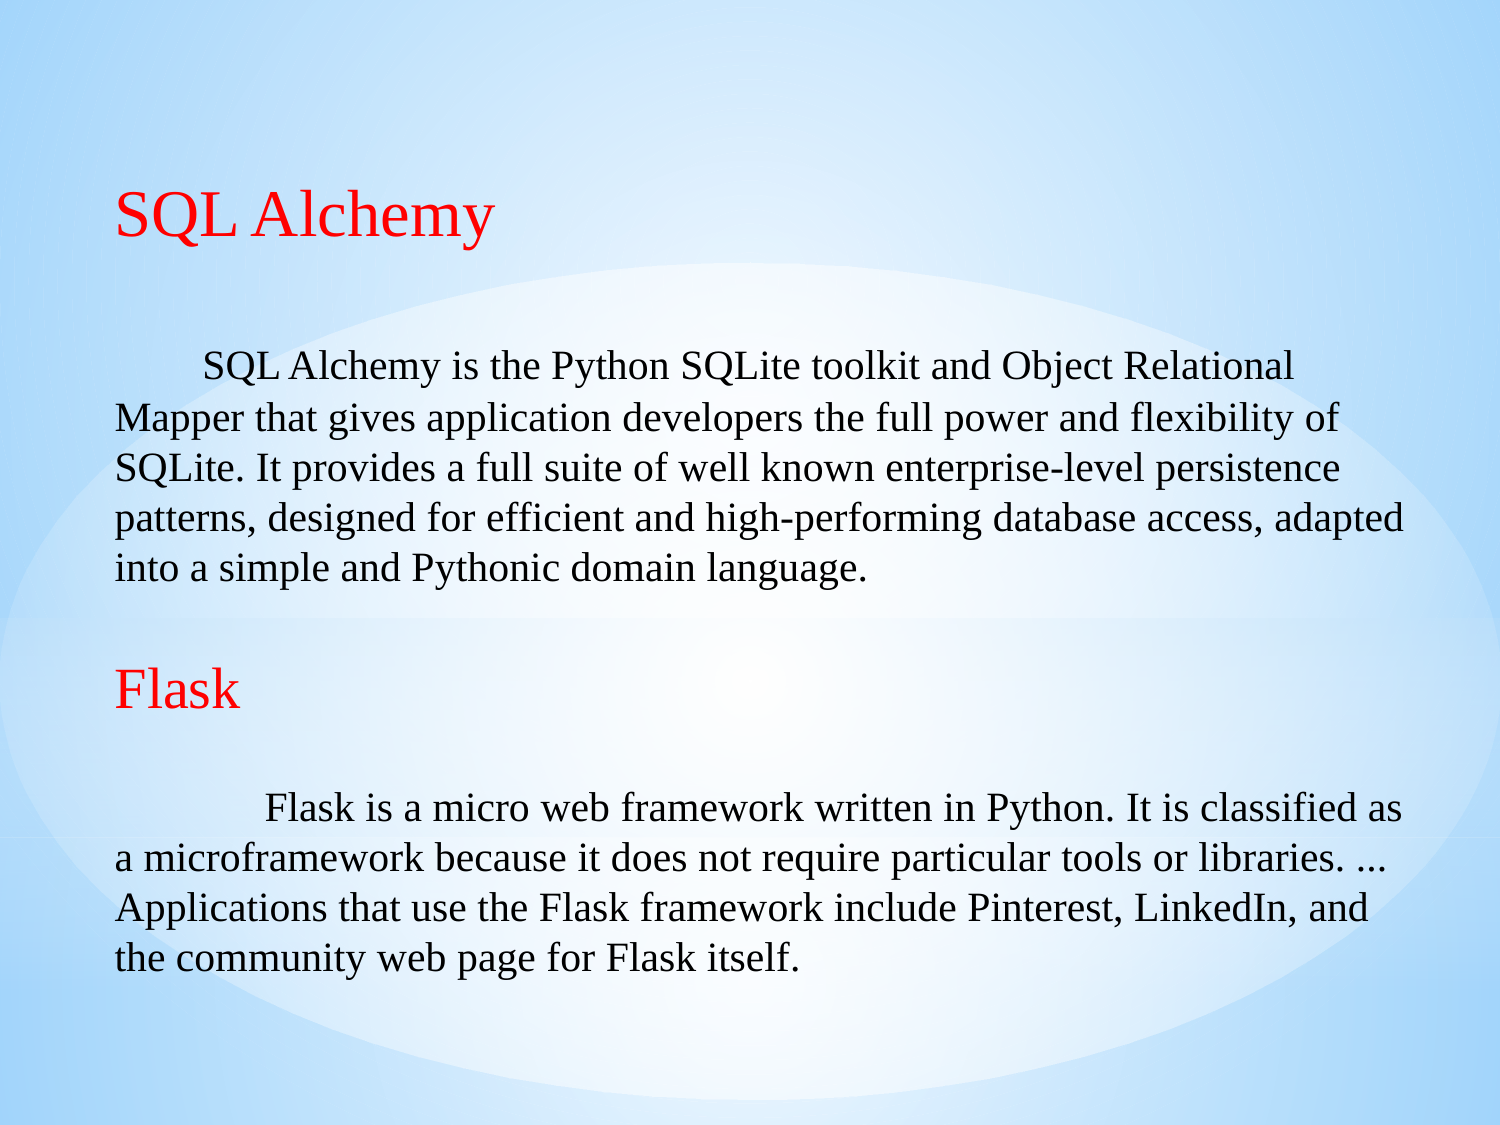

SQL Alchemy

       SQL Alchemy is the Python SQLite toolkit and Object Relational Mapper that gives application developers the full power and flexibility of SQLite. It provides a full suite of well known enterprise-level persistence patterns, designed for efficient and high-performing database access, adapted into a simple and Pythonic domain language.

Flask

	Flask is a micro web framework written in Python. It is classified as a microframework because it does not require particular tools or libraries. ... Applications that use the Flask framework include Pinterest, LinkedIn, and the community web page for Flask itself.